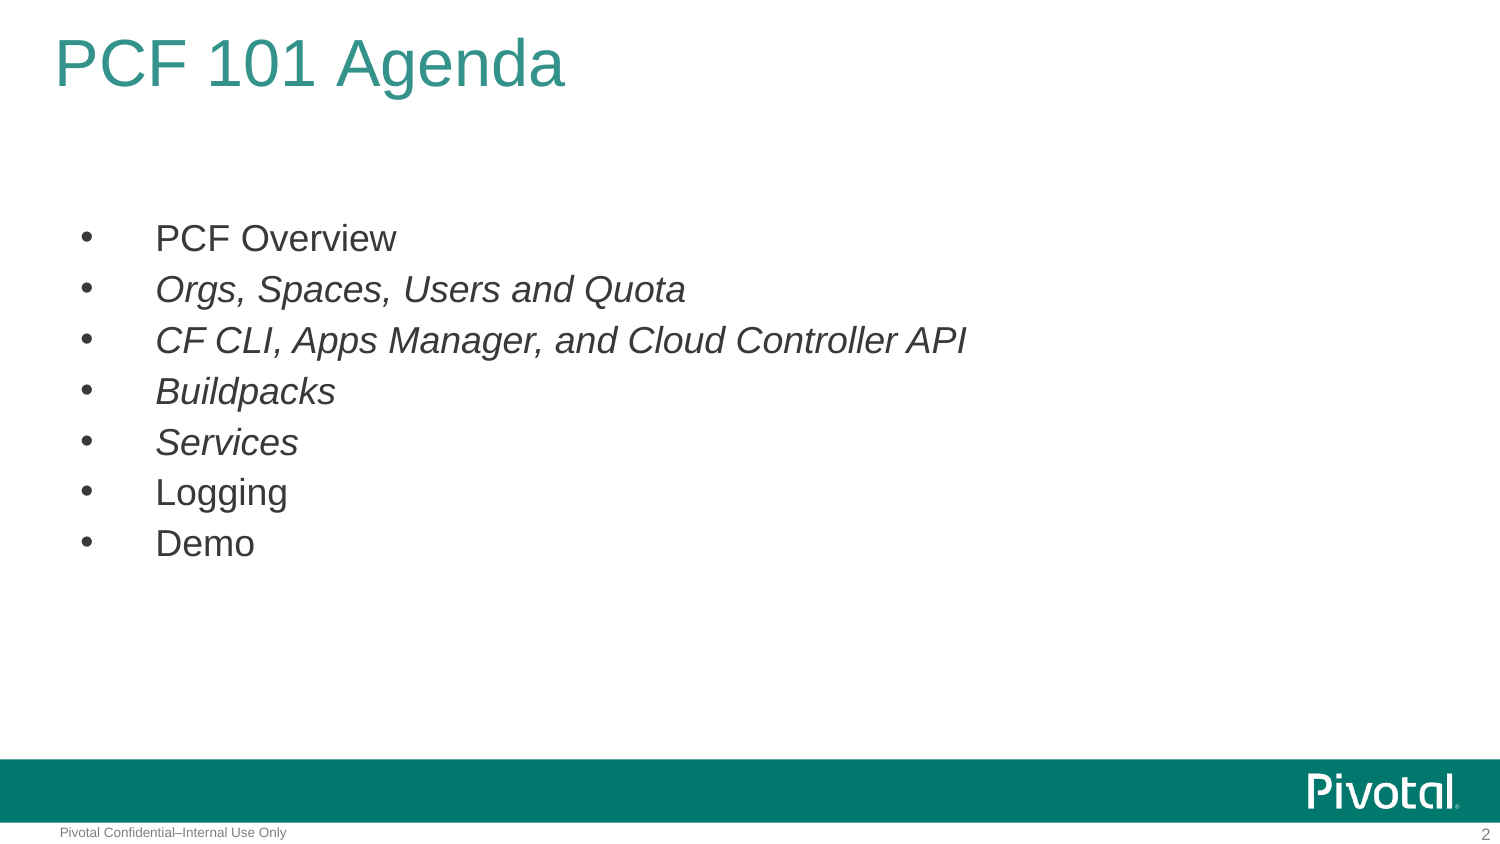

# PCF 101 Agenda

PCF Overview
Orgs, Spaces, Users and Quota
CF CLI, Apps Manager, and Cloud Controller API
Buildpacks
Services
Logging
Demo